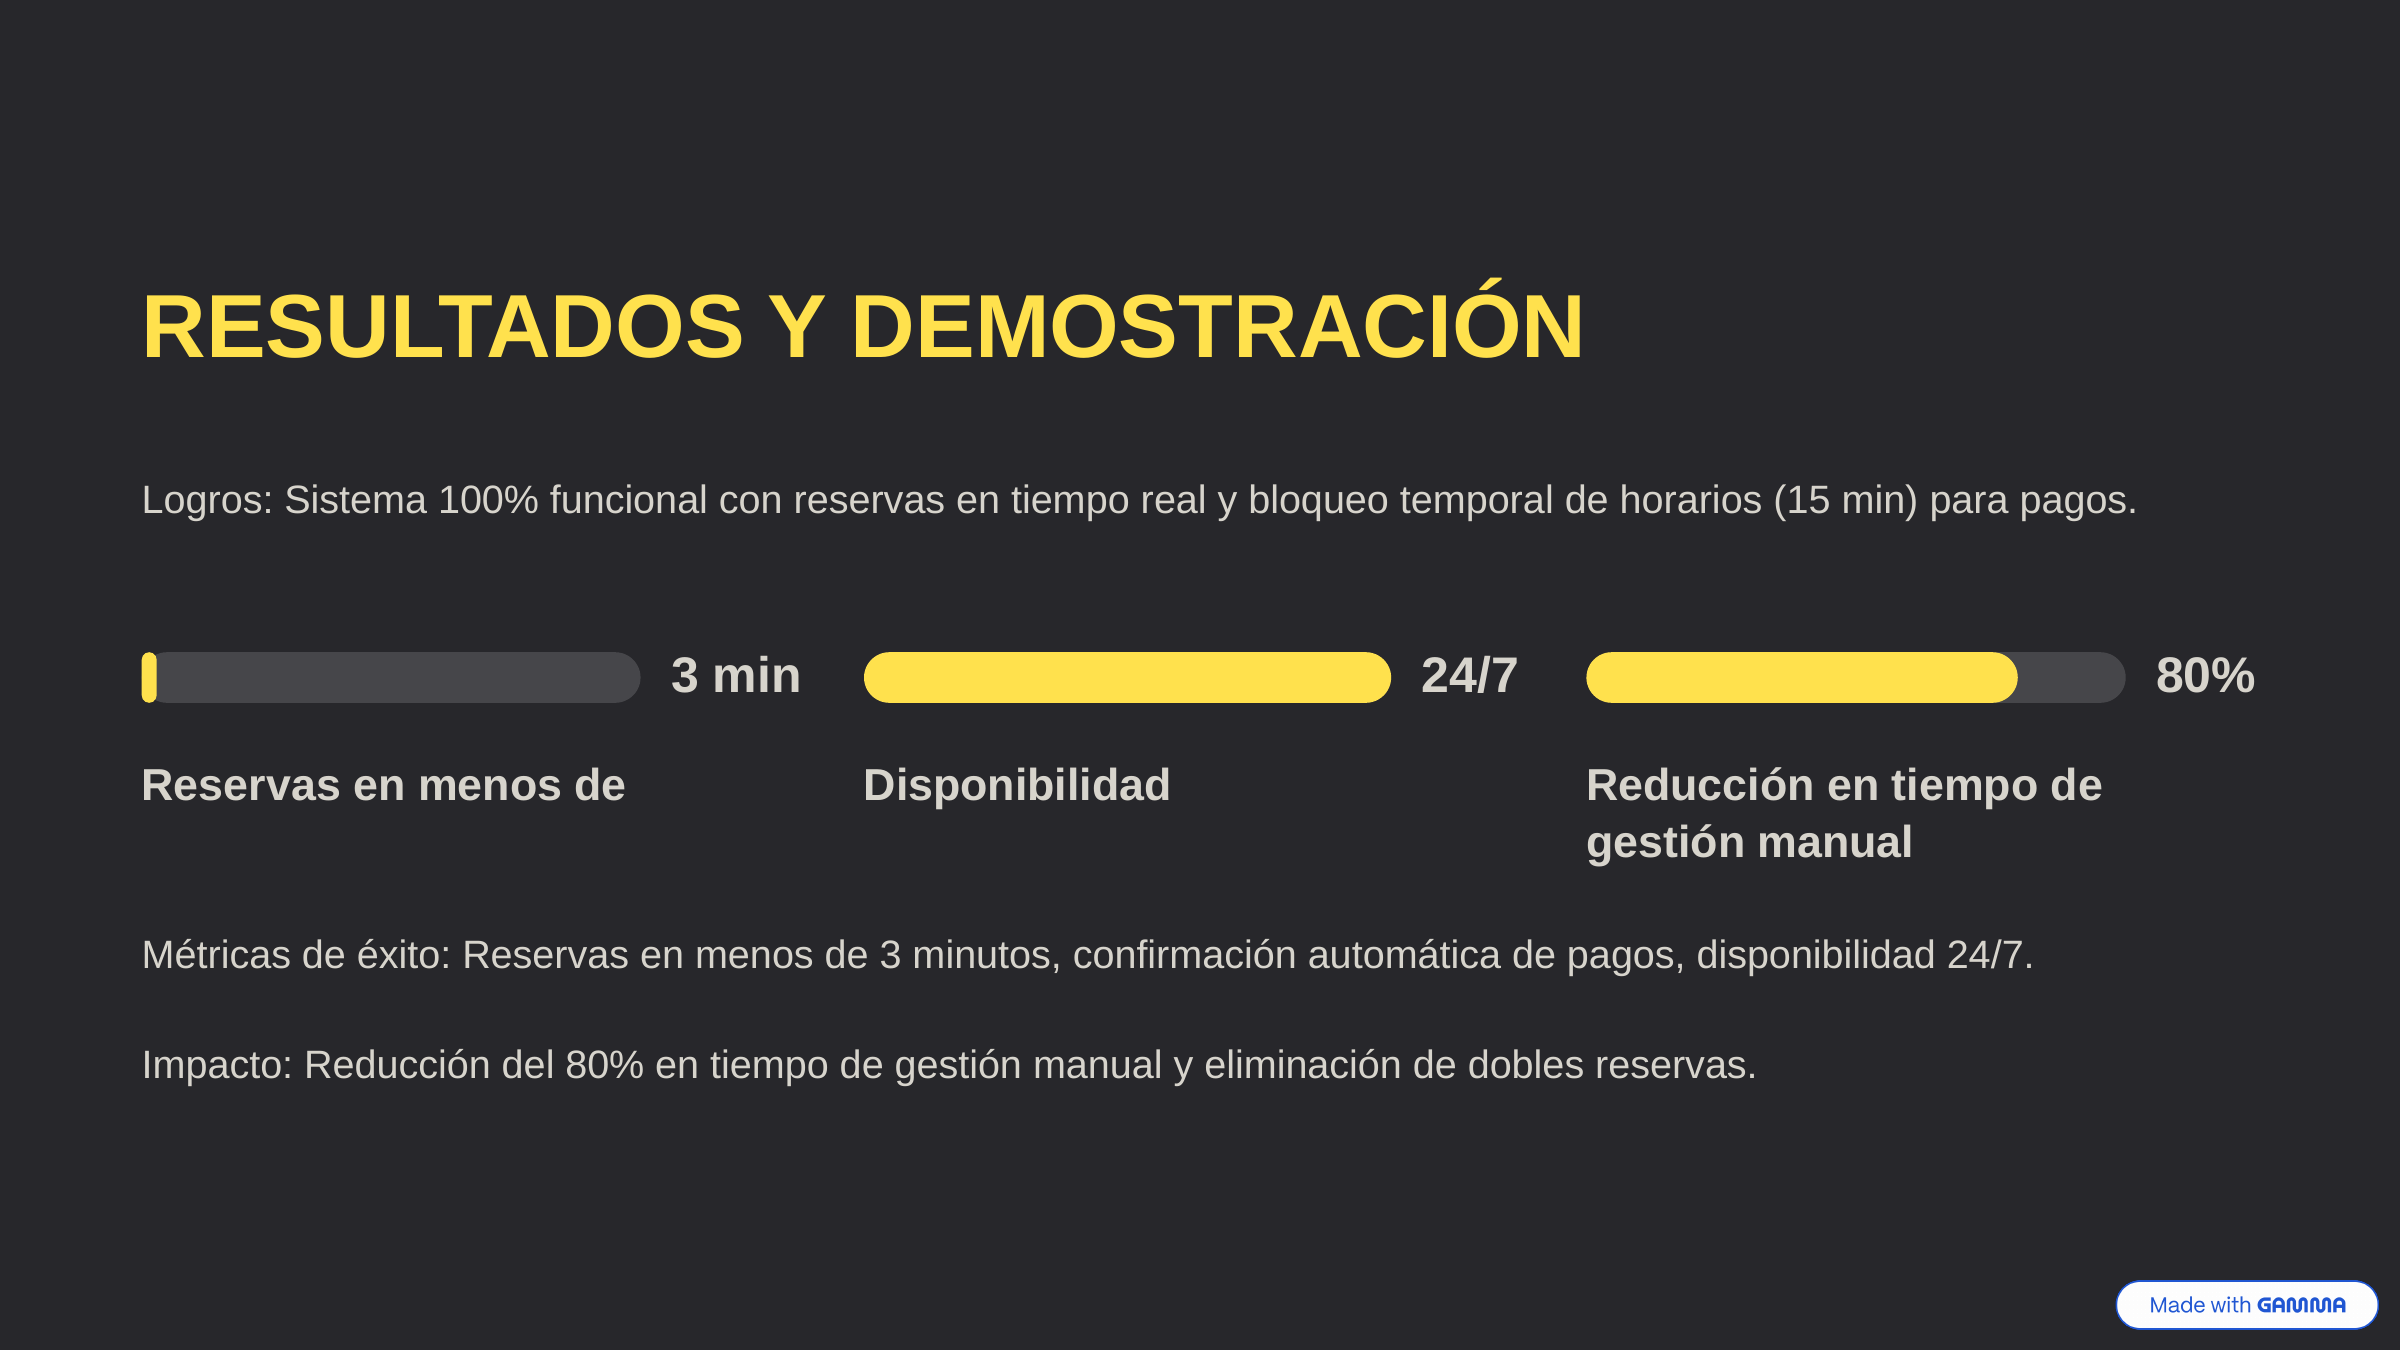

RESULTADOS Y DEMOSTRACIÓN
Logros: Sistema 100% funcional con reservas en tiempo real y bloqueo temporal de horarios (15 min) para pagos.

3 min

24/7

80%
Reservas en menos de
Disponibilidad
Reducción en tiempo de gestión manual
Métricas de éxito: Reservas en menos de 3 minutos, confirmación automática de pagos, disponibilidad 24/7.
Impacto: Reducción del 80% en tiempo de gestión manual y eliminación de dobles reservas.